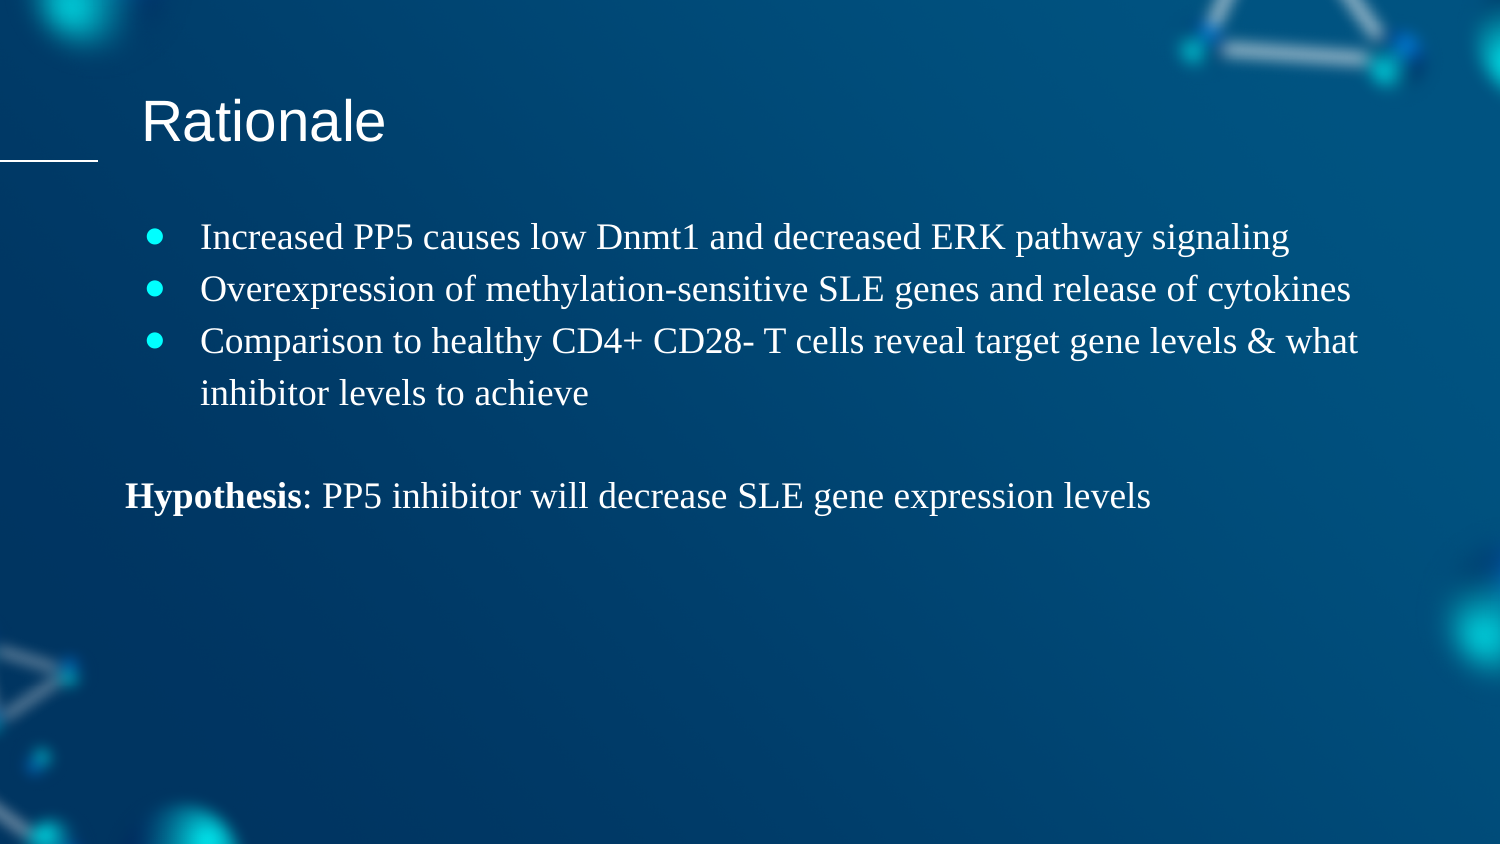

# Rationale
Increased PP5 causes low Dnmt1 and decreased ERK pathway signaling
Overexpression of methylation-sensitive SLE genes and release of cytokines
Comparison to healthy CD4+ CD28- T cells reveal target gene levels & what inhibitor levels to achieve

Hypothesis: PP5 inhibitor will decrease SLE gene expression levels